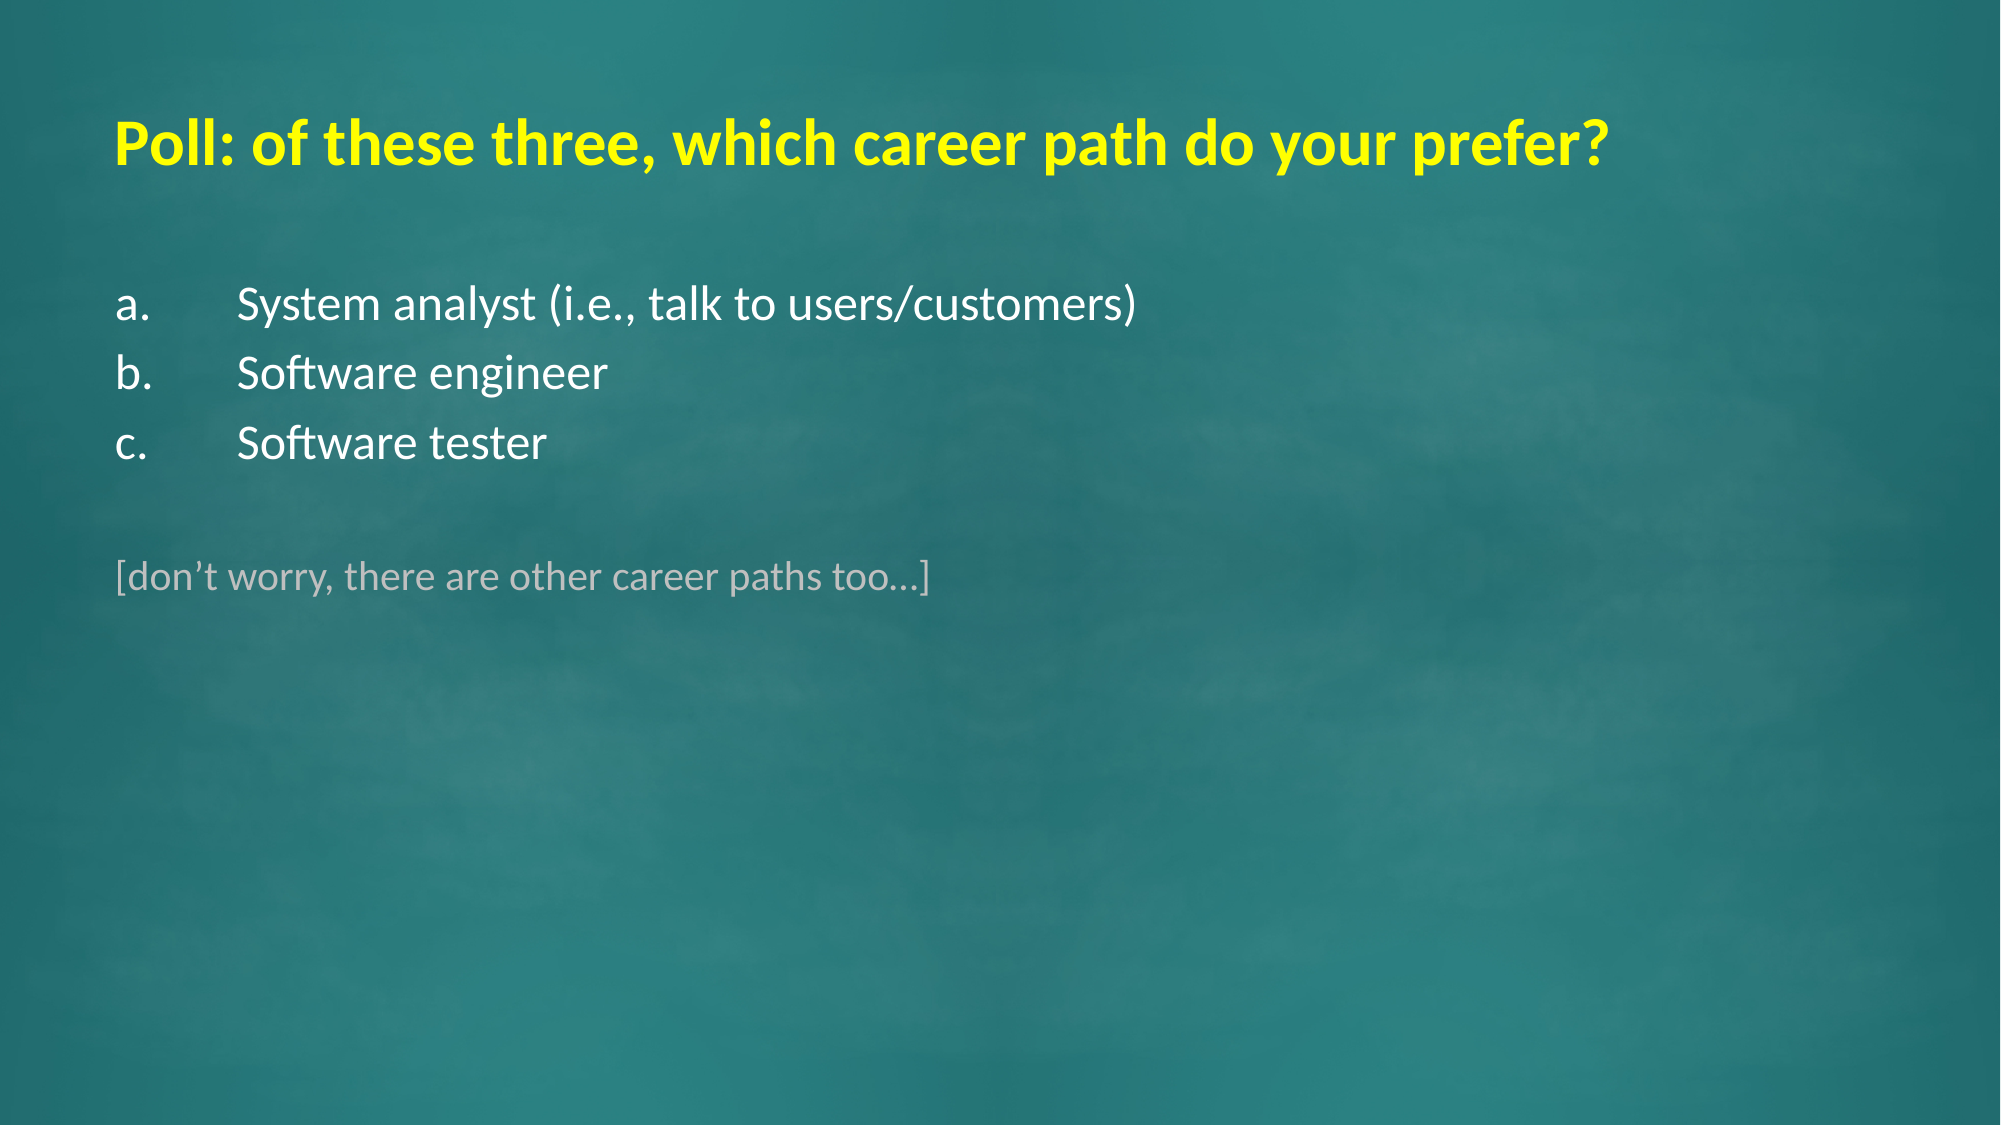

# Poll: of these three, which career path do your prefer?
System analyst (i.e., talk to users/customers)
Software engineer
Software tester

[don’t worry, there are other career paths too…]